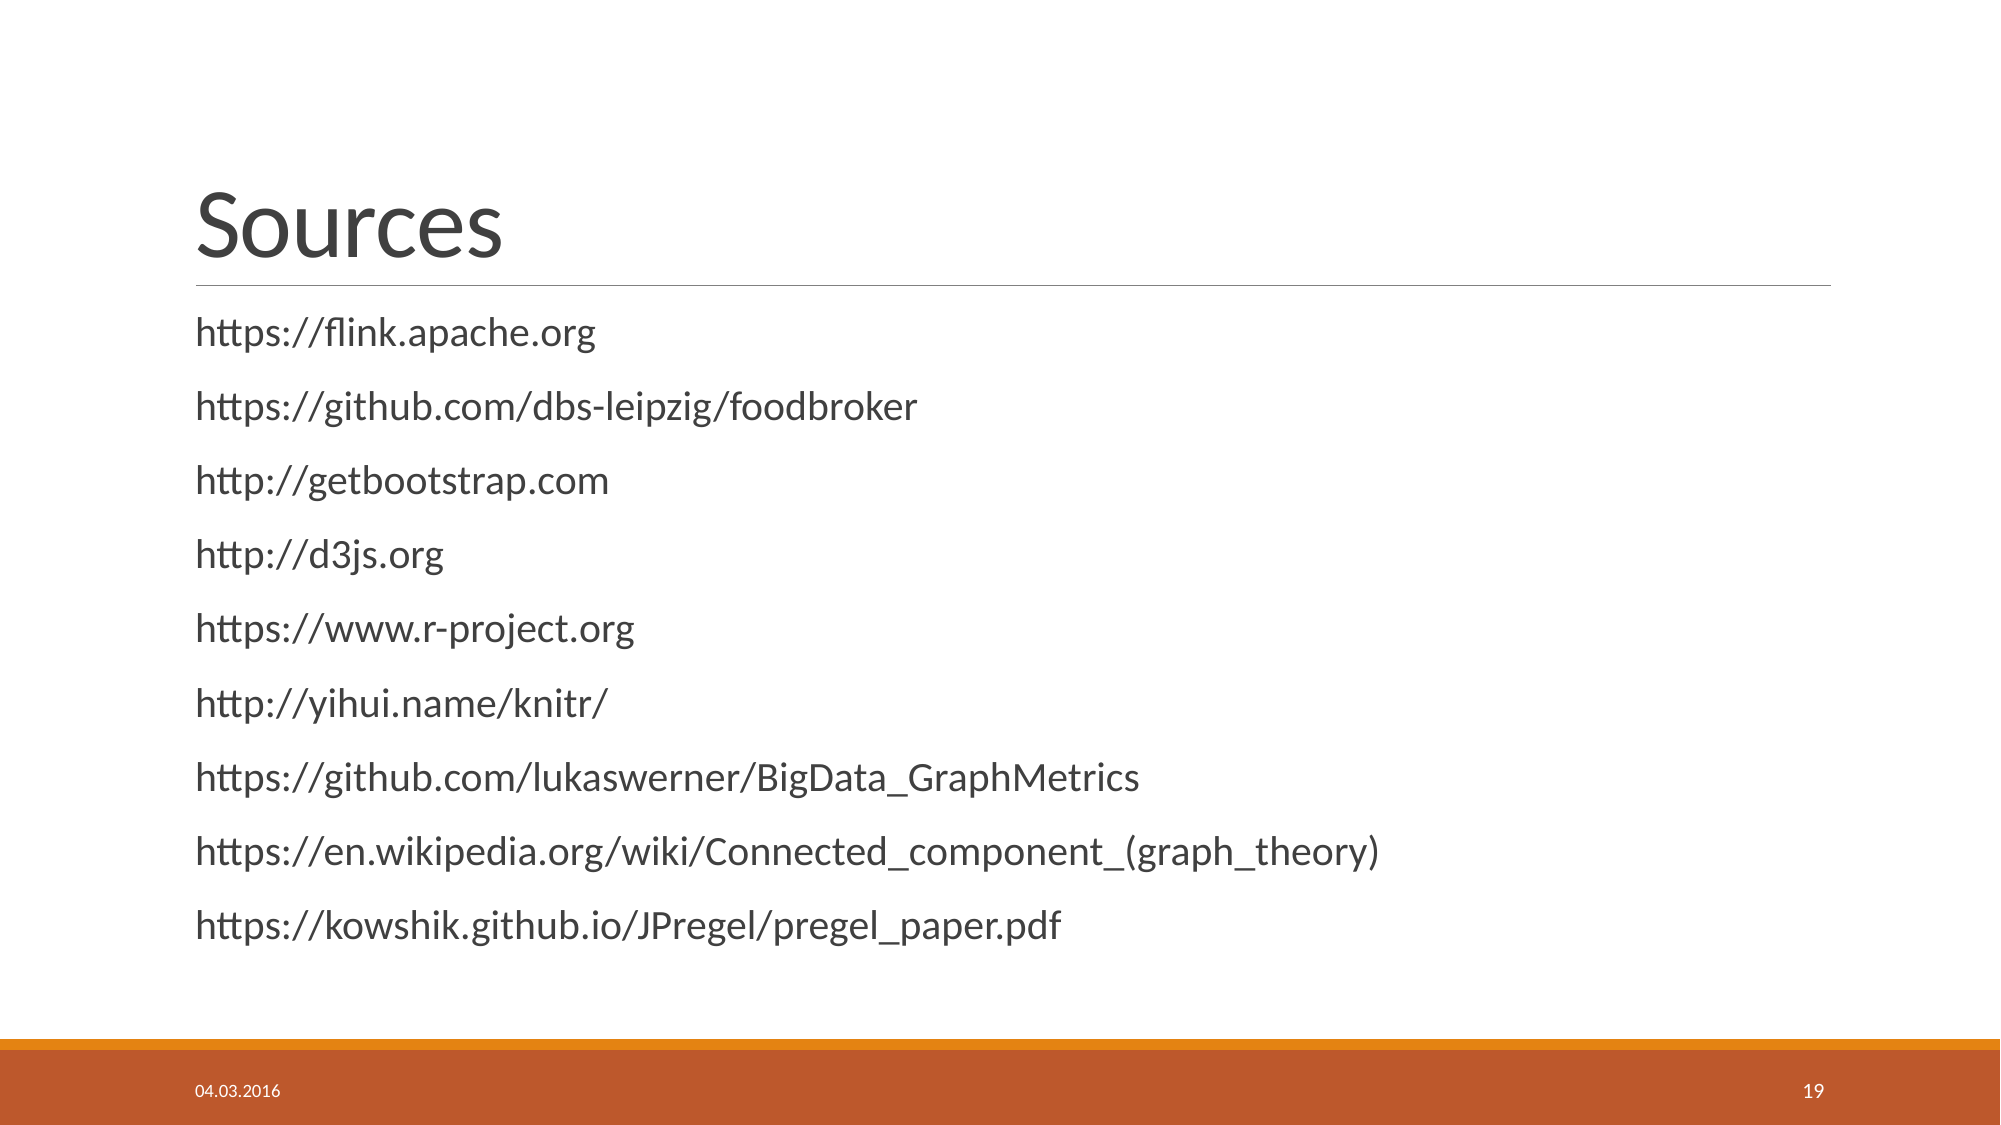

# Sources
https://flink.apache.org
https://github.com/dbs-leipzig/foodbroker
http://getbootstrap.com
http://d3js.org
https://www.r-project.org
http://yihui.name/knitr/
https://github.com/lukaswerner/BigData_GraphMetrics
https://en.wikipedia.org/wiki/Connected_component_(graph_theory)
https://kowshik.github.io/JPregel/pregel_paper.pdf
04.03.2016
19